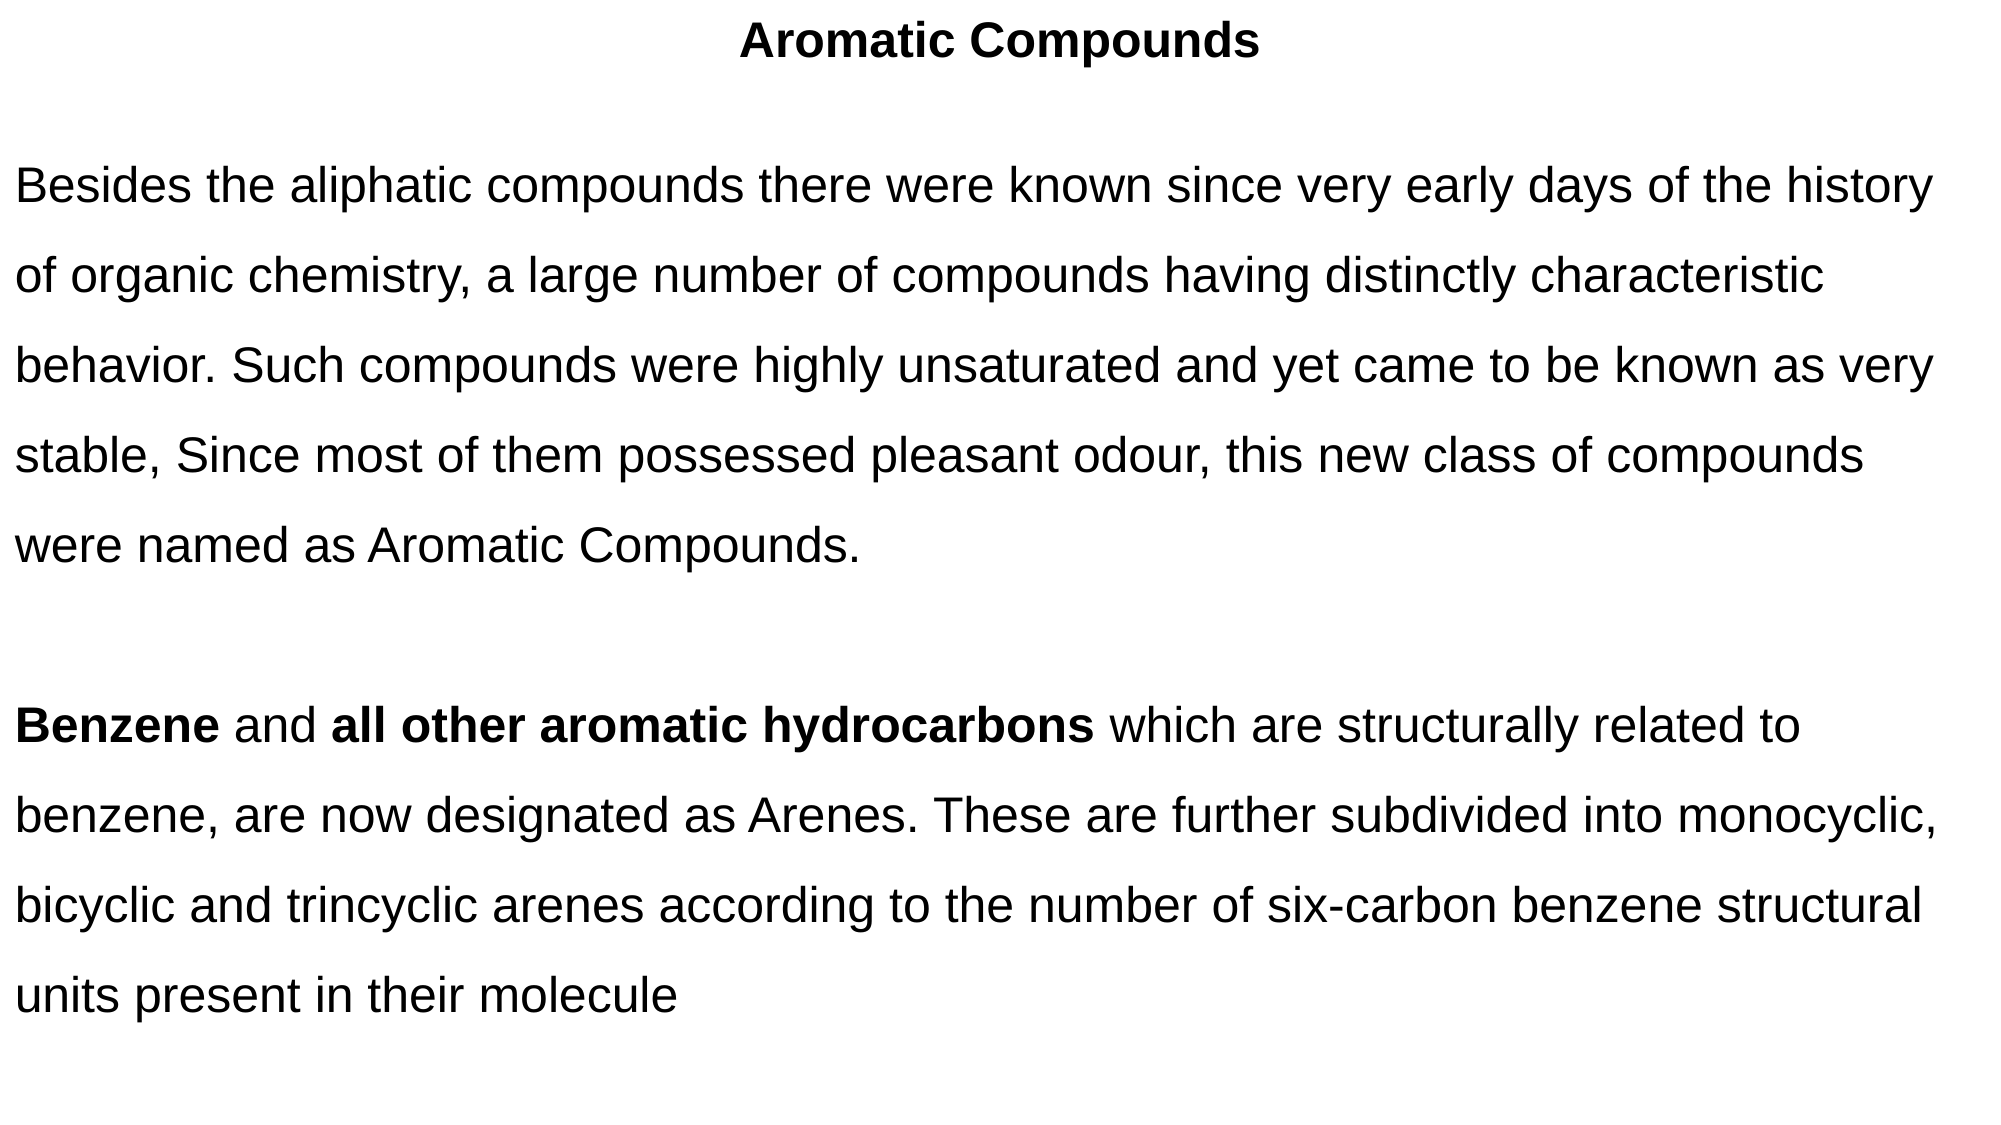

Aromatic Compounds
Besides the aliphatic compounds there were known since very early days of the history of organic chemistry, a large number of compounds having distinctly characteristic behavior. Such compounds were highly unsaturated and yet came to be known as very stable, Since most of them possessed pleasant odour, this new class of compounds were named as Aromatic Compounds.

Benzene and all other aromatic hydrocarbons which are structurally related to benzene, are now designated as Arenes. These are further subdivided into monocyclic, bicyclic and trincyclic arenes according to the number of six-carbon benzene structural units present in their molecule